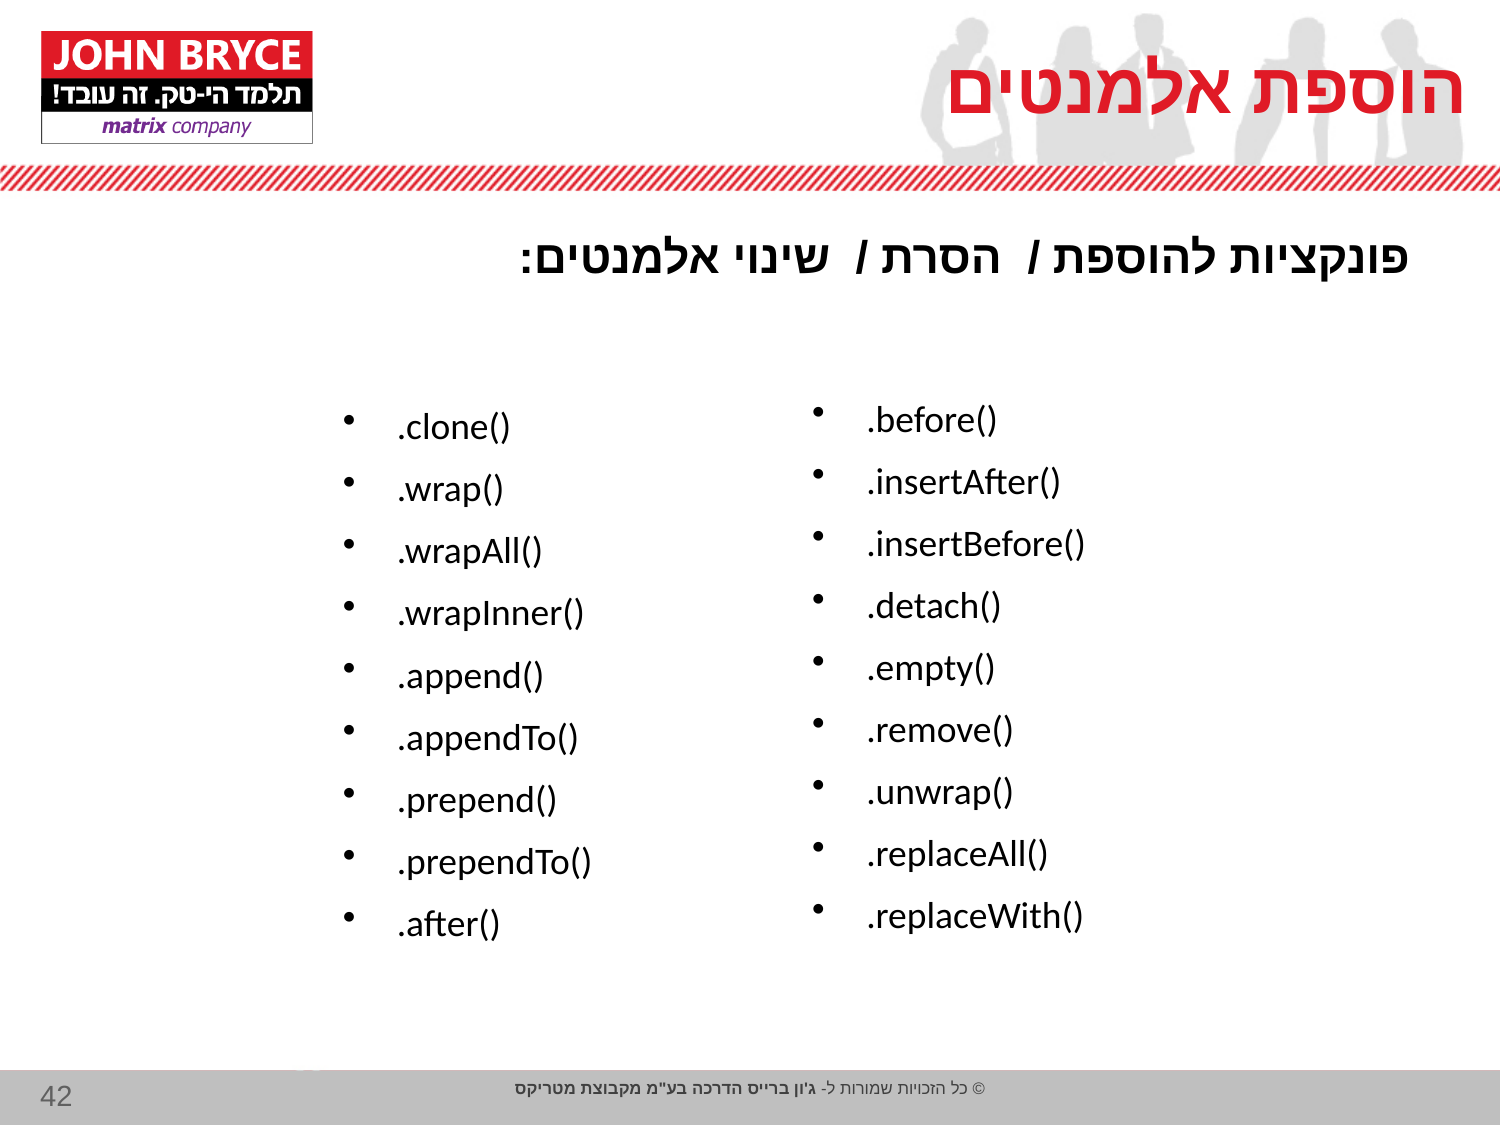

# הוספת אלמנטים
פונקציות להוספת /  הסרת /  שינוי אלמנטים:

.before()
.insertAfter()
.insertBefore()
.detach()
.empty()
.remove()
.unwrap()
.replaceAll()
.replaceWith()

.clone()
.wrap()
.wrapAll()
.wrapInner()
.append()
.appendTo()
.prepend()
.prependTo()
.after()